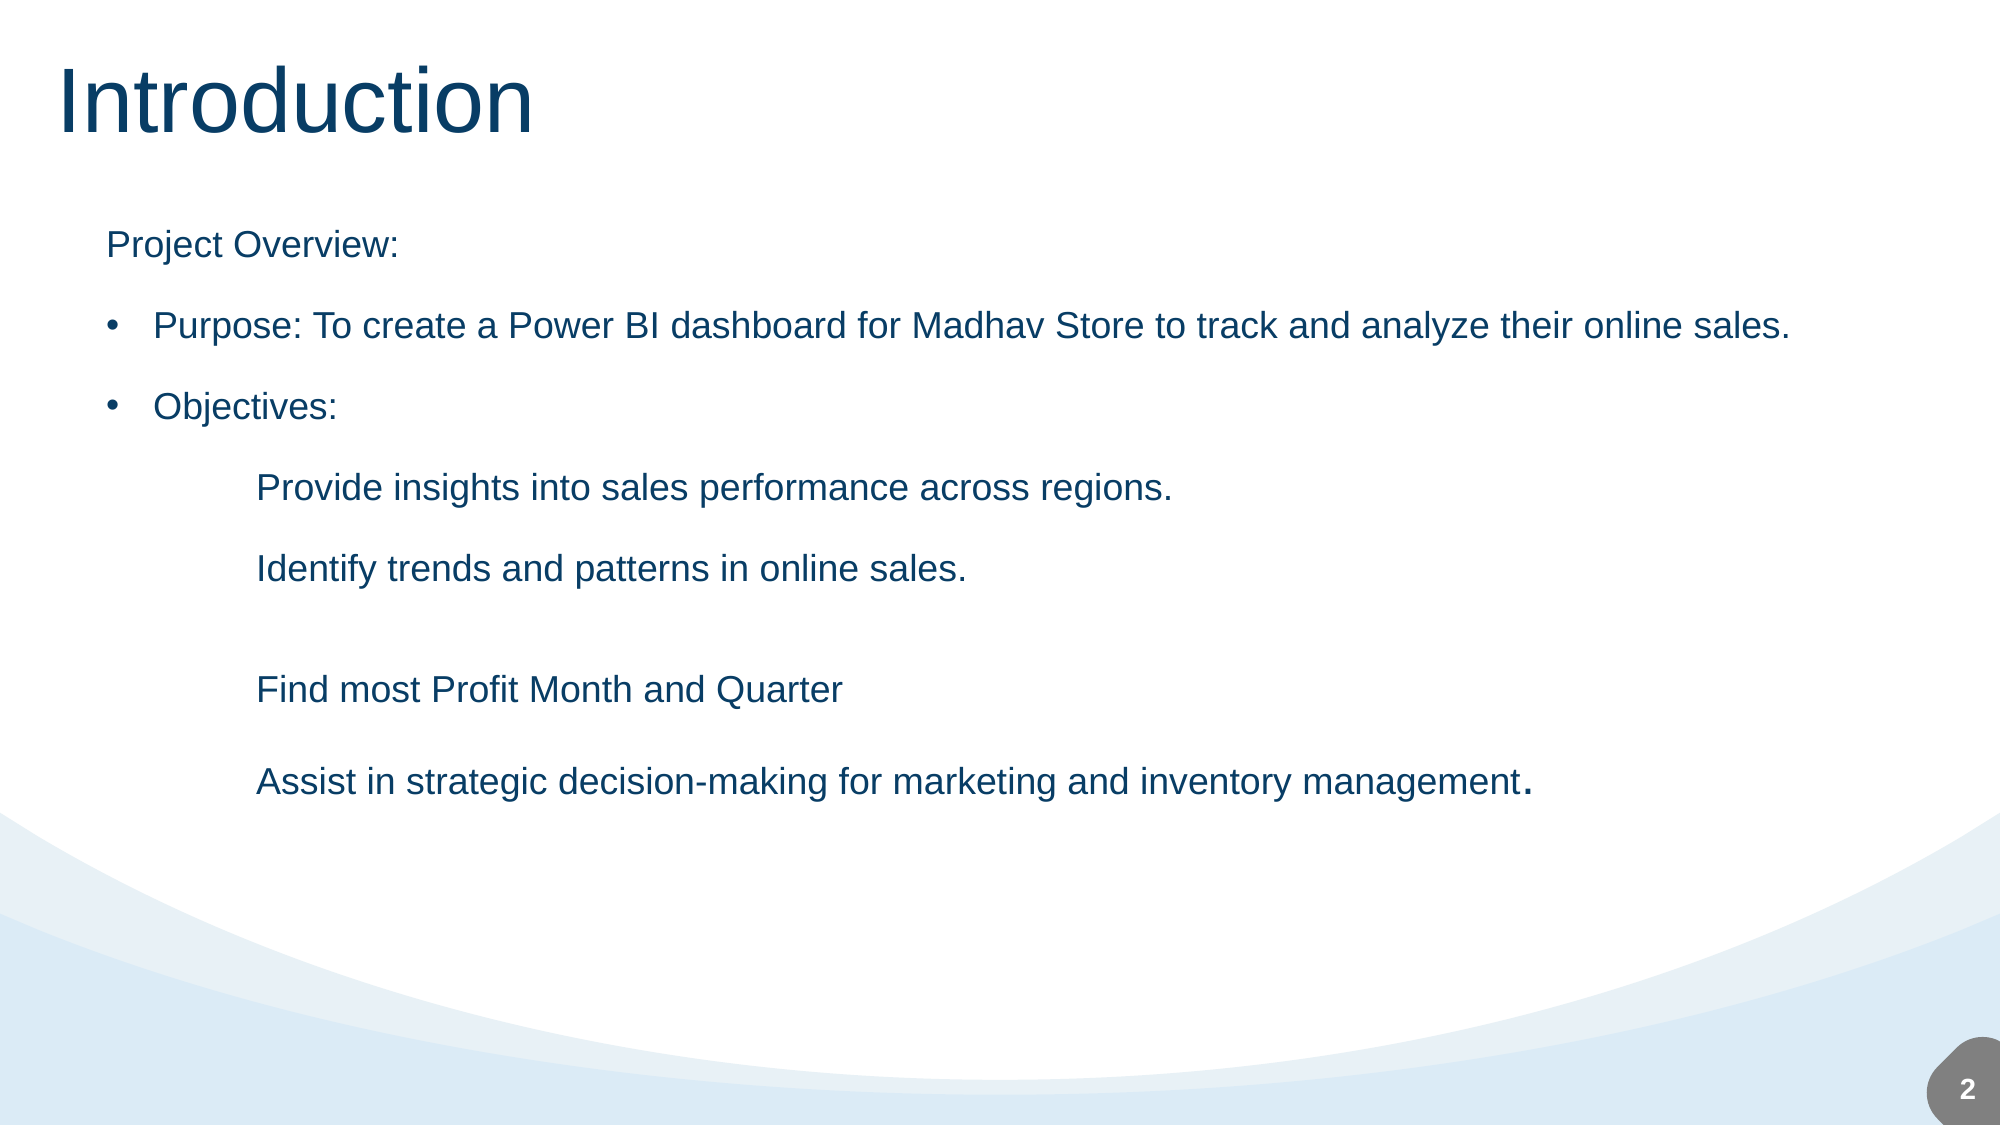

# Introduction
Project Overview:

Purpose: To create a Power BI dashboard for Madhav Store to track and analyze their online sales.

Objectives:

	Provide insights into sales performance across regions.

	Identify trends and patterns in online sales.

	Find most Profit Month and Quarter

	Assist in strategic decision-making for marketing and inventory management.

2